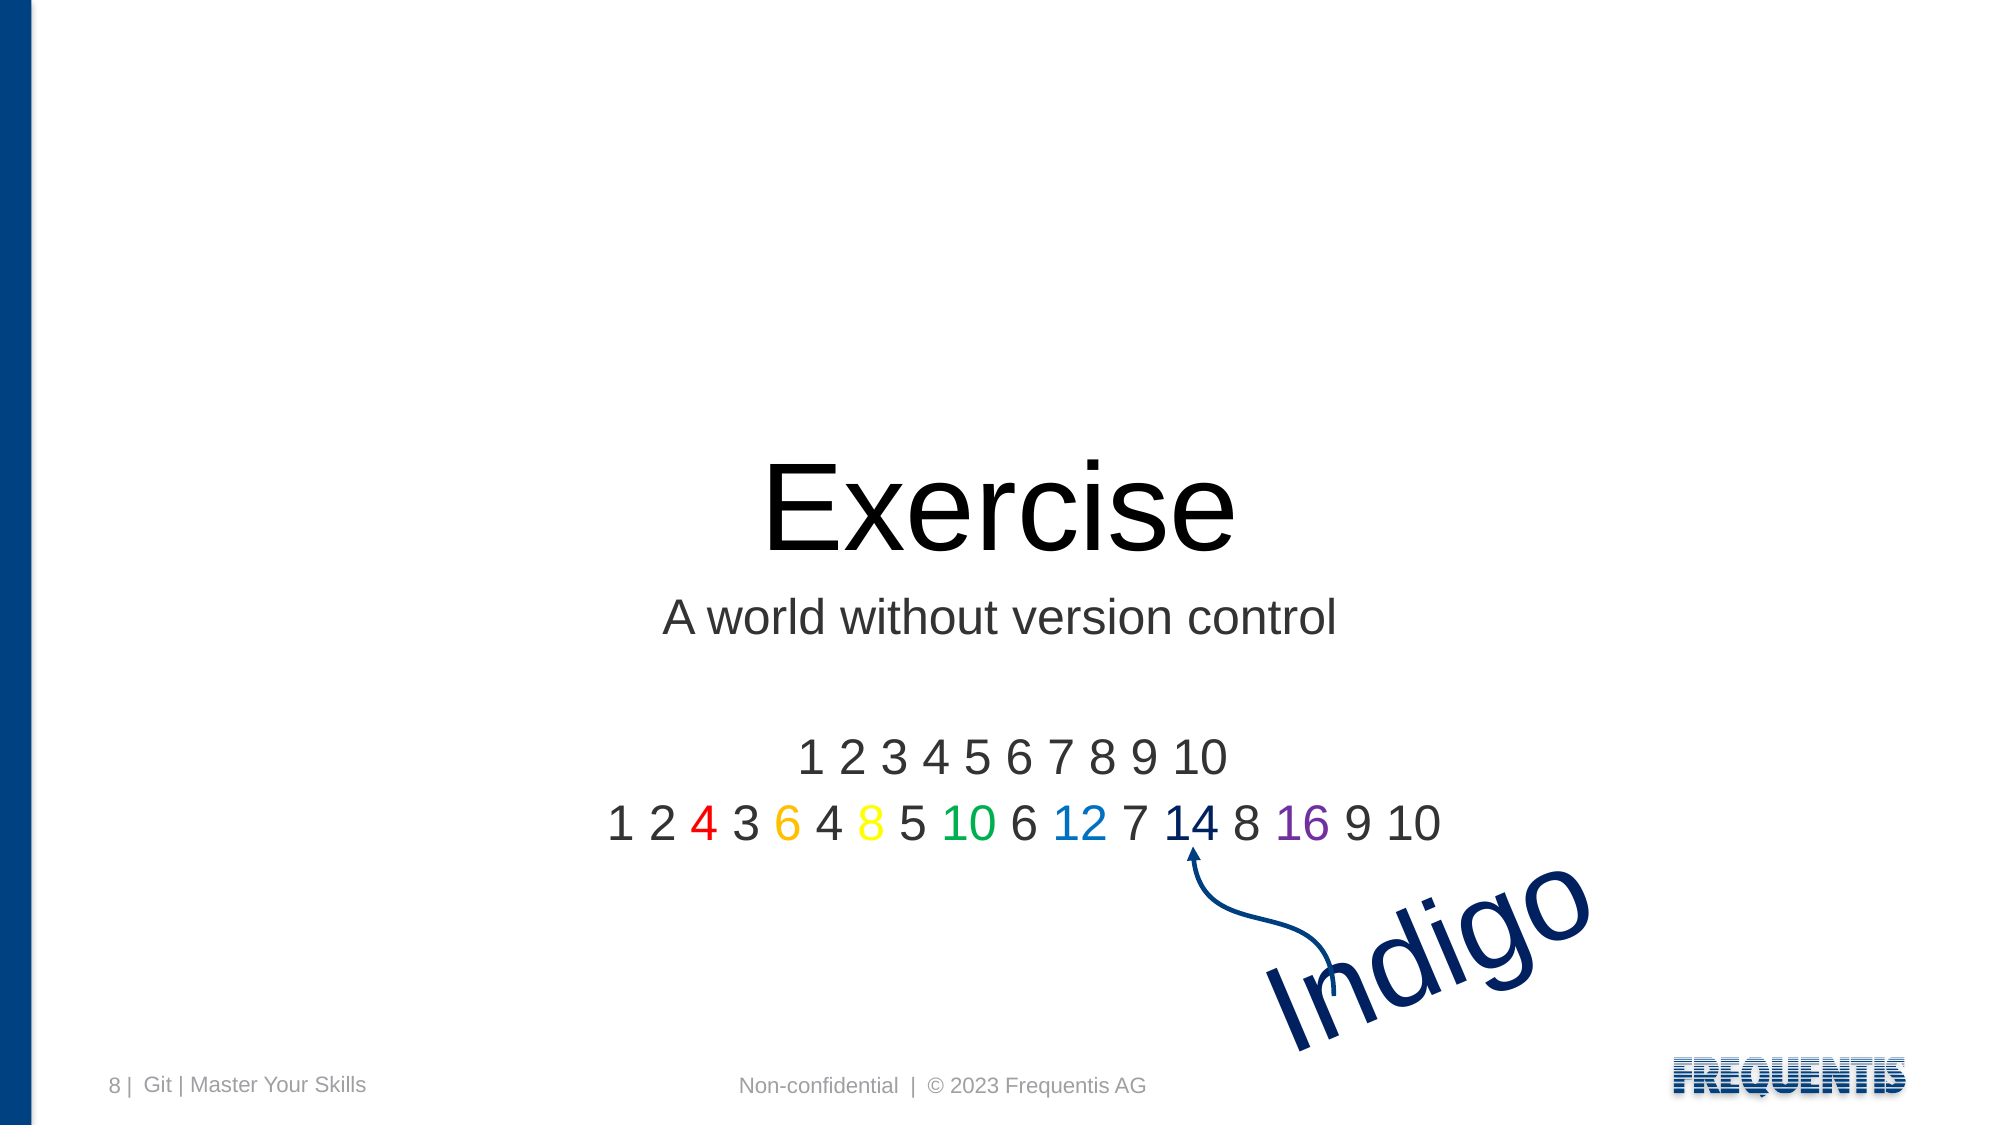

# Exercise
A world without version control
1 2 3 4 5 6 7 8 9 10
1 2 4 3 6 4 8 5 10 6 12 7 14 8 16 9 10
Indigo